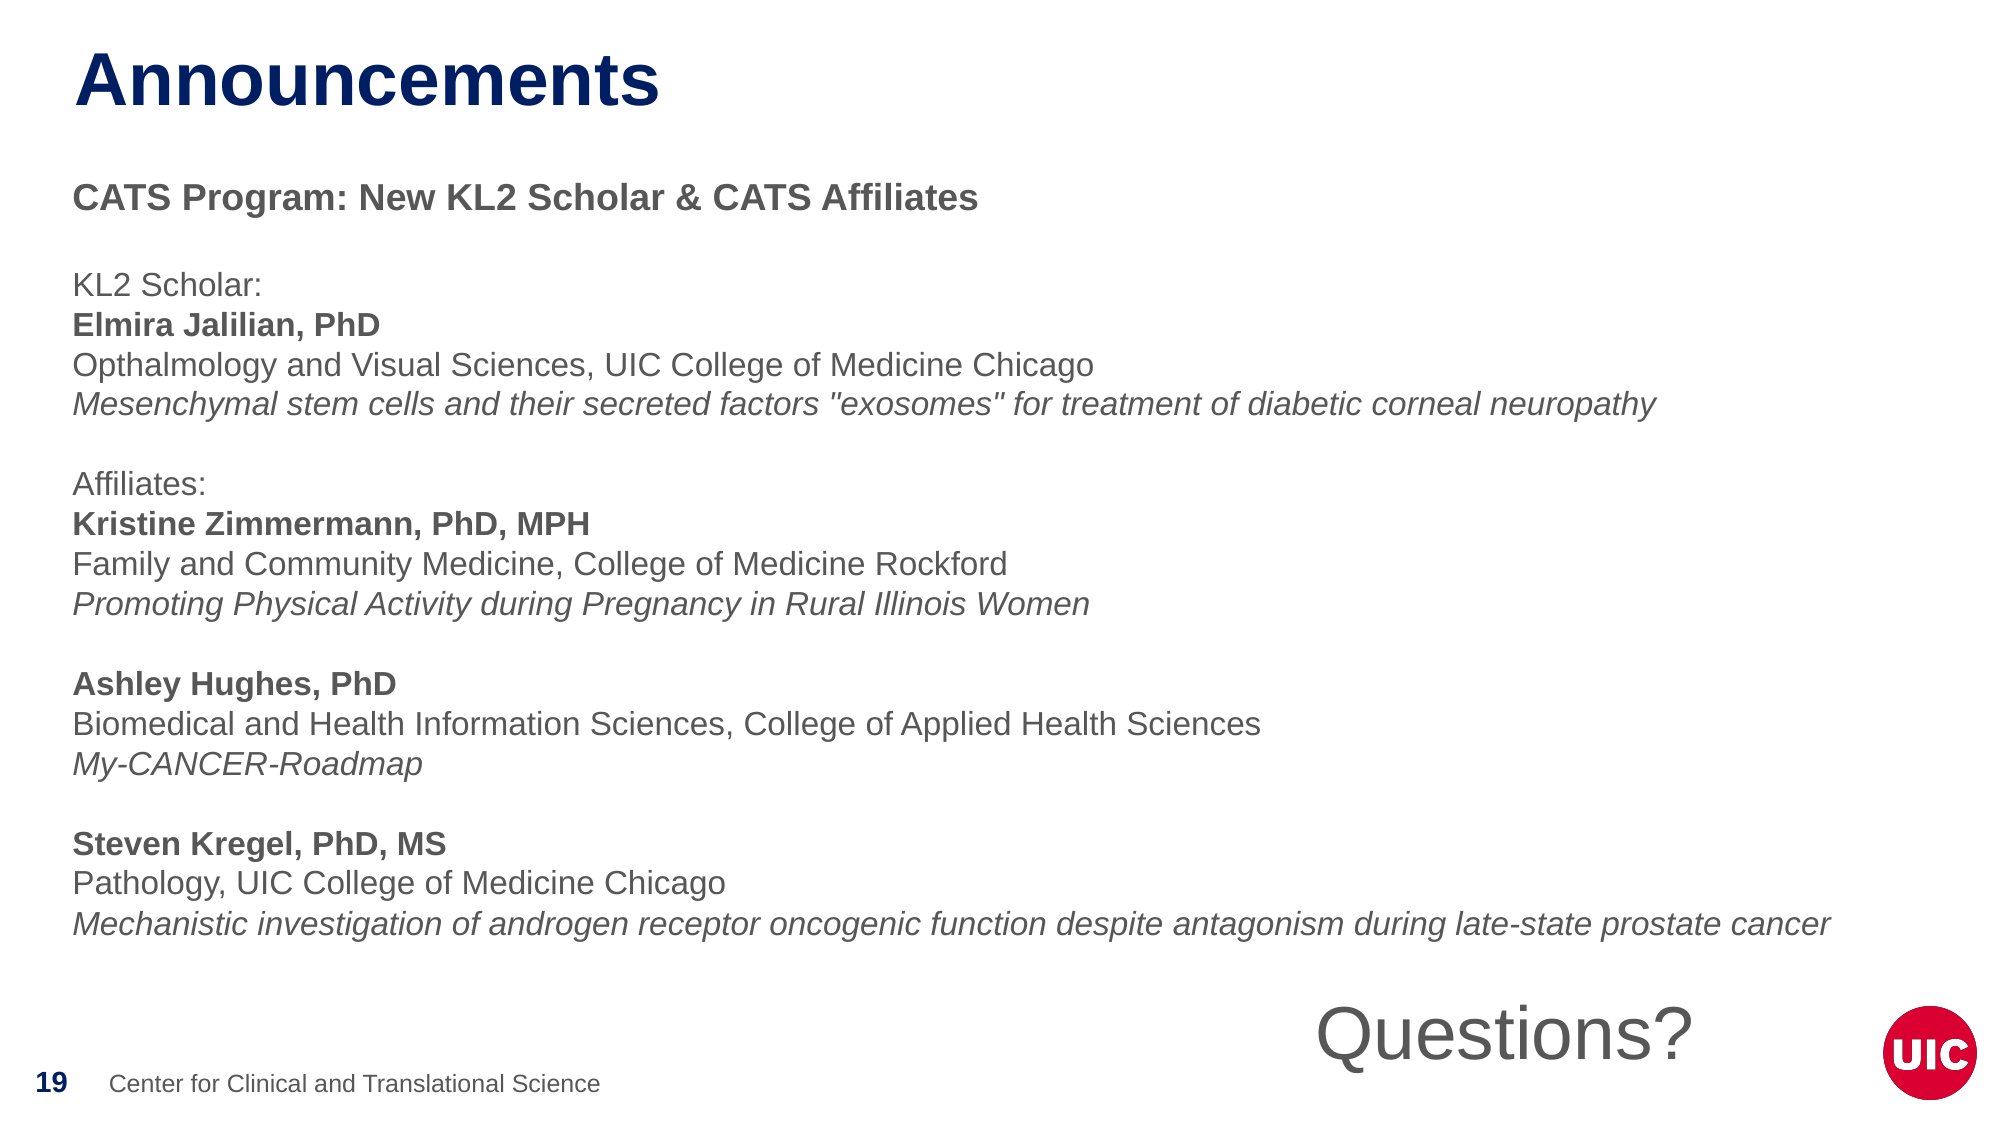

# Announcements
CATS Program: New KL2 Scholar & CATS Affiliates

KL2 Scholar:
Elmira Jalilian, PhD
Opthalmology and Visual Sciences, UIC College of Medicine Chicago
Mesenchymal stem cells and their secreted factors "exosomes" for treatment of diabetic corneal neuropathy

Affiliates:
Kristine Zimmermann, PhD, MPH
Family and Community Medicine, College of Medicine Rockford
Promoting Physical Activity during Pregnancy in Rural Illinois Women

Ashley Hughes, PhD
Biomedical and Health Information Sciences, College of Applied Health Sciences
My-CANCER-Roadmap

Steven Kregel, PhD, MS
Pathology, UIC College of Medicine Chicago
Mechanistic investigation of androgen receptor oncogenic function despite antagonism during late-state prostate cancer
Questions?

Center for Clinical and Translational Science